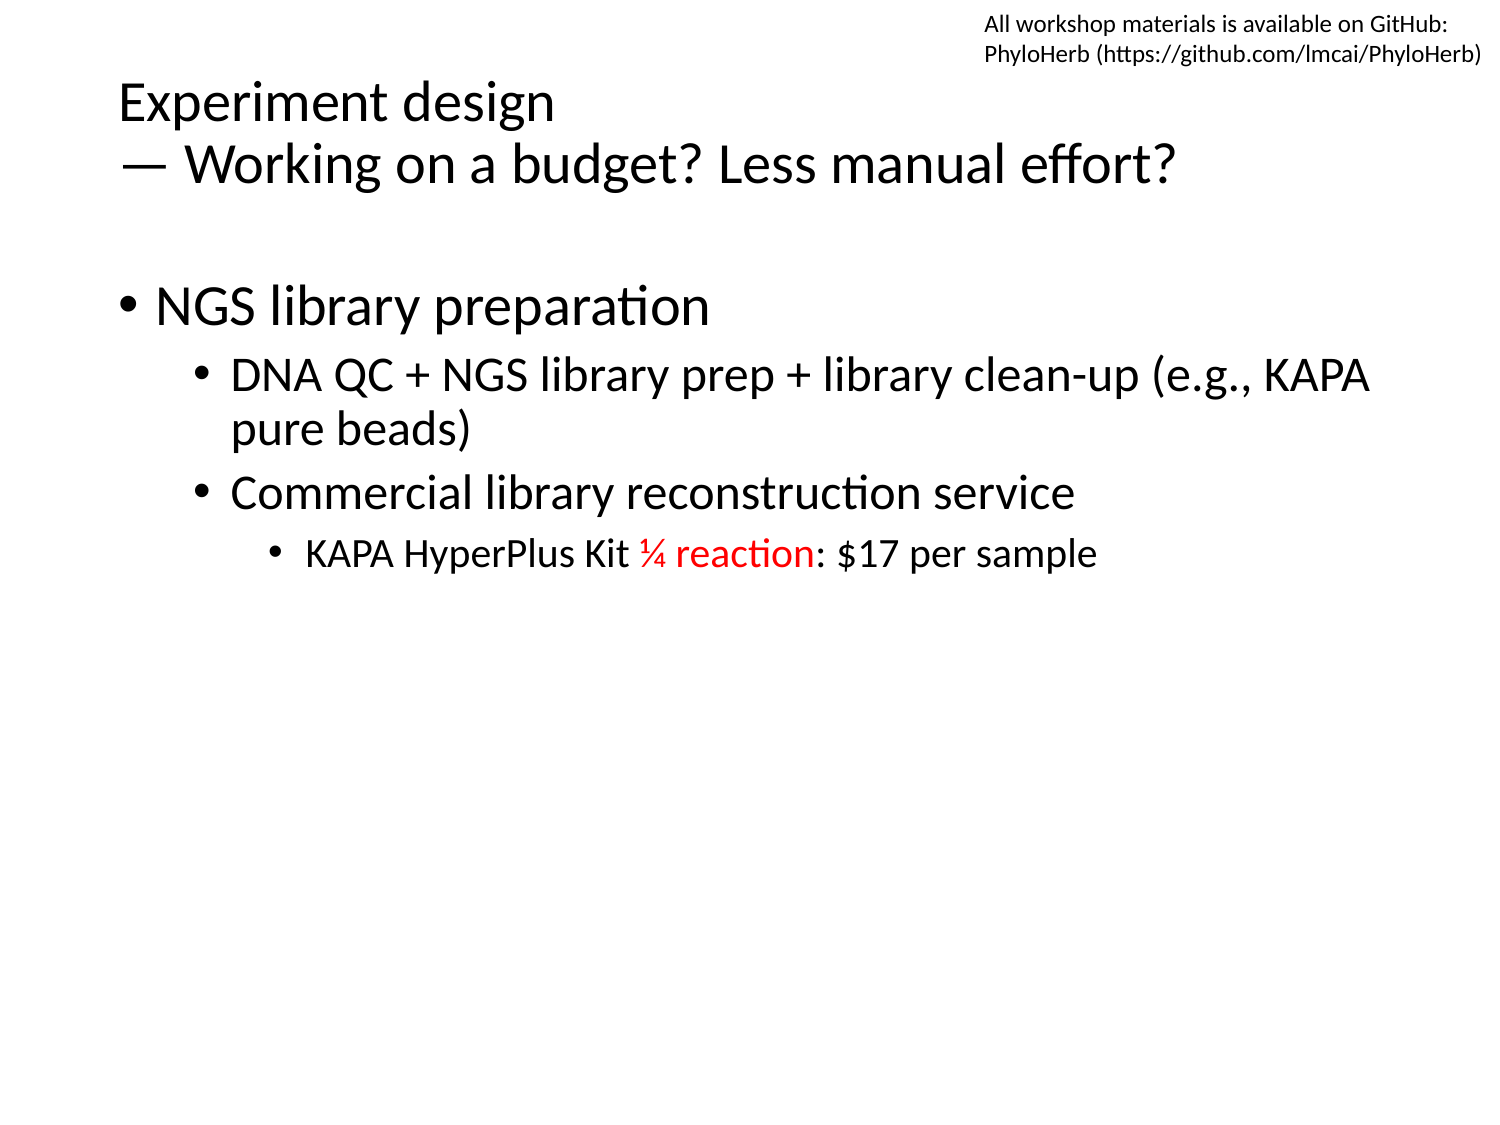

All workshop materials is available on GitHub:
PhyloHerb (https://github.com/lmcai/PhyloHerb)
# Experiment design — Working on a budget? Less manual effort?
NGS library preparation
DNA QC + NGS library prep + library clean-up (e.g., KAPA pure beads)
Commercial library reconstruction service
KAPA HyperPlus Kit ¼ reaction: $17 per sample